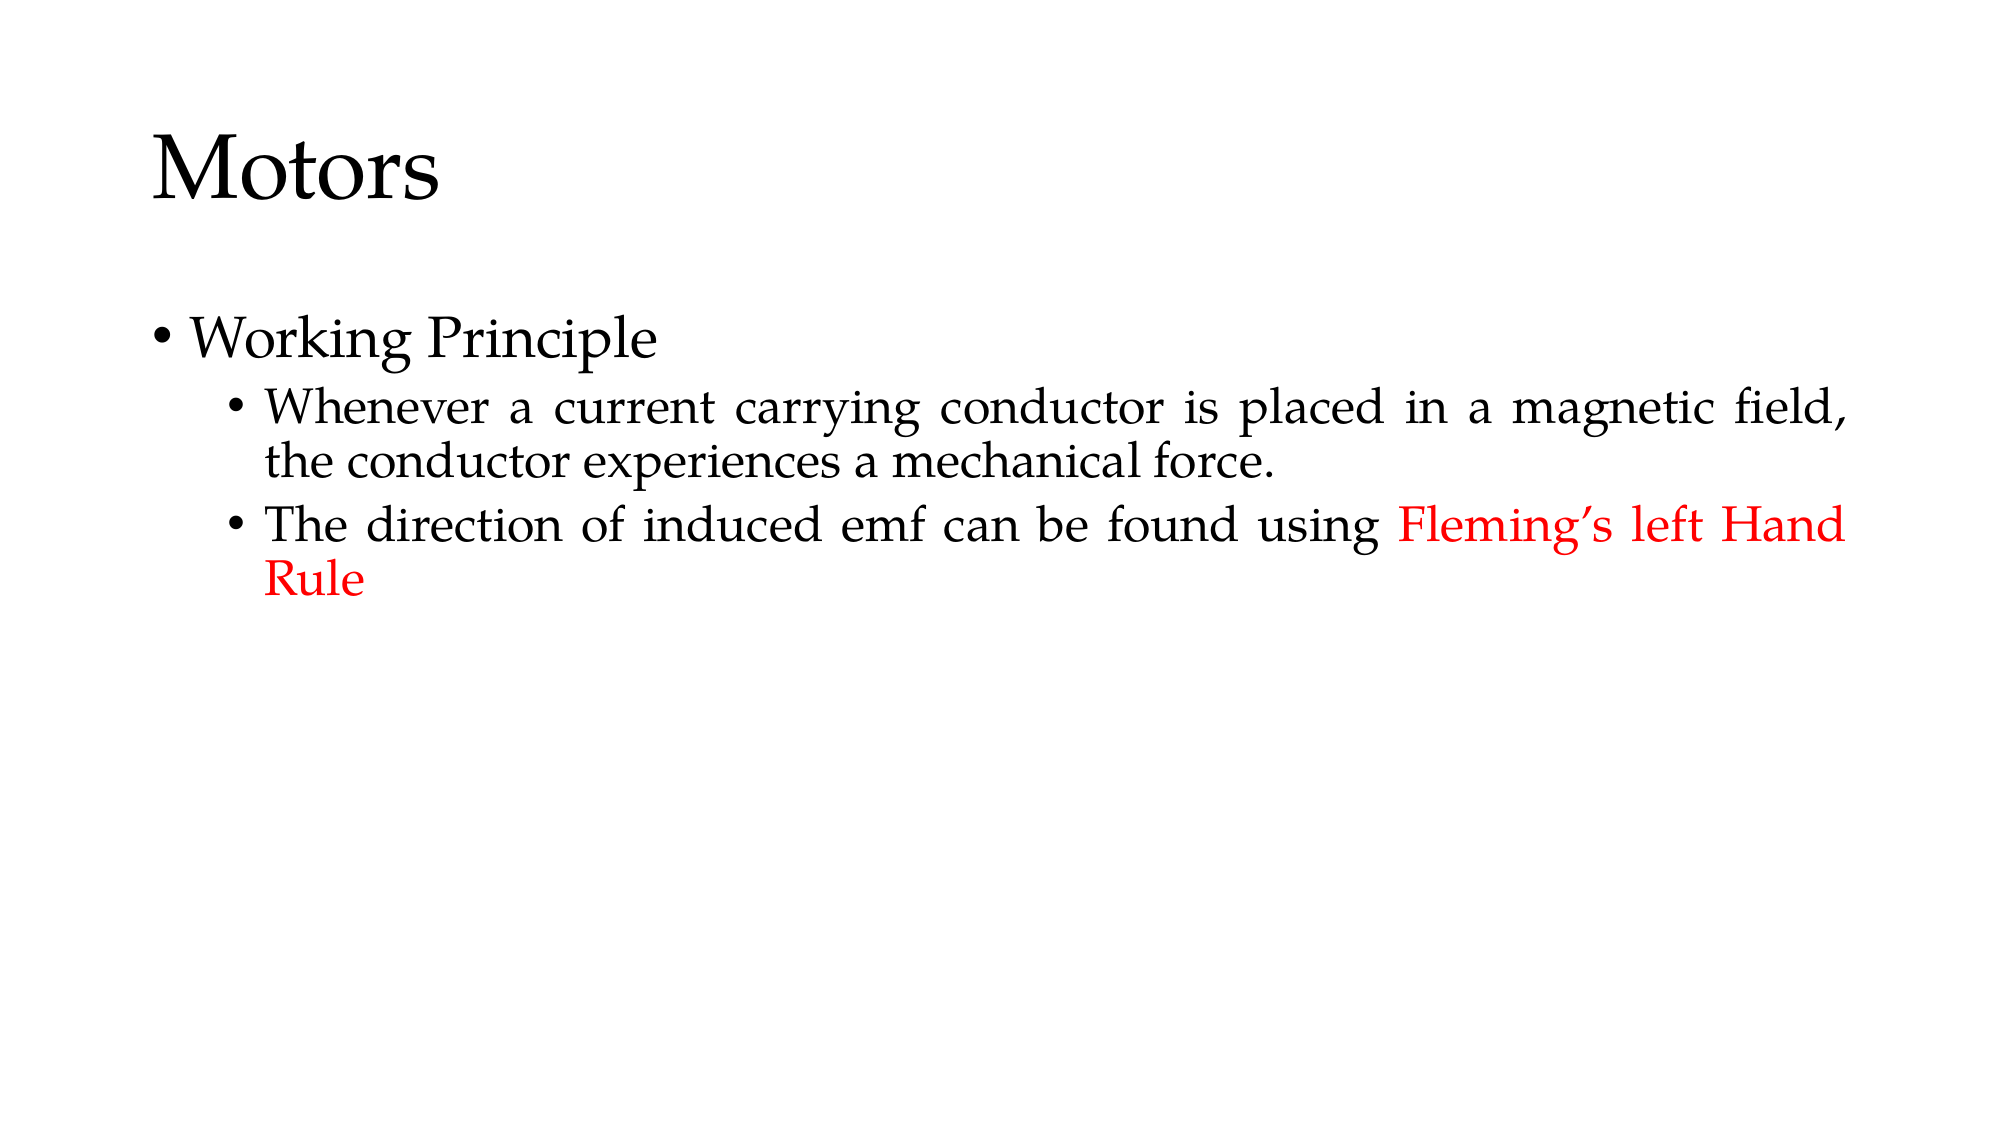

# Motors
Working Principle
Whenever a current carrying conductor is placed in a magnetic field, the conductor experiences a mechanical force.
The direction of induced emf can be found using Fleming’s left Hand Rule